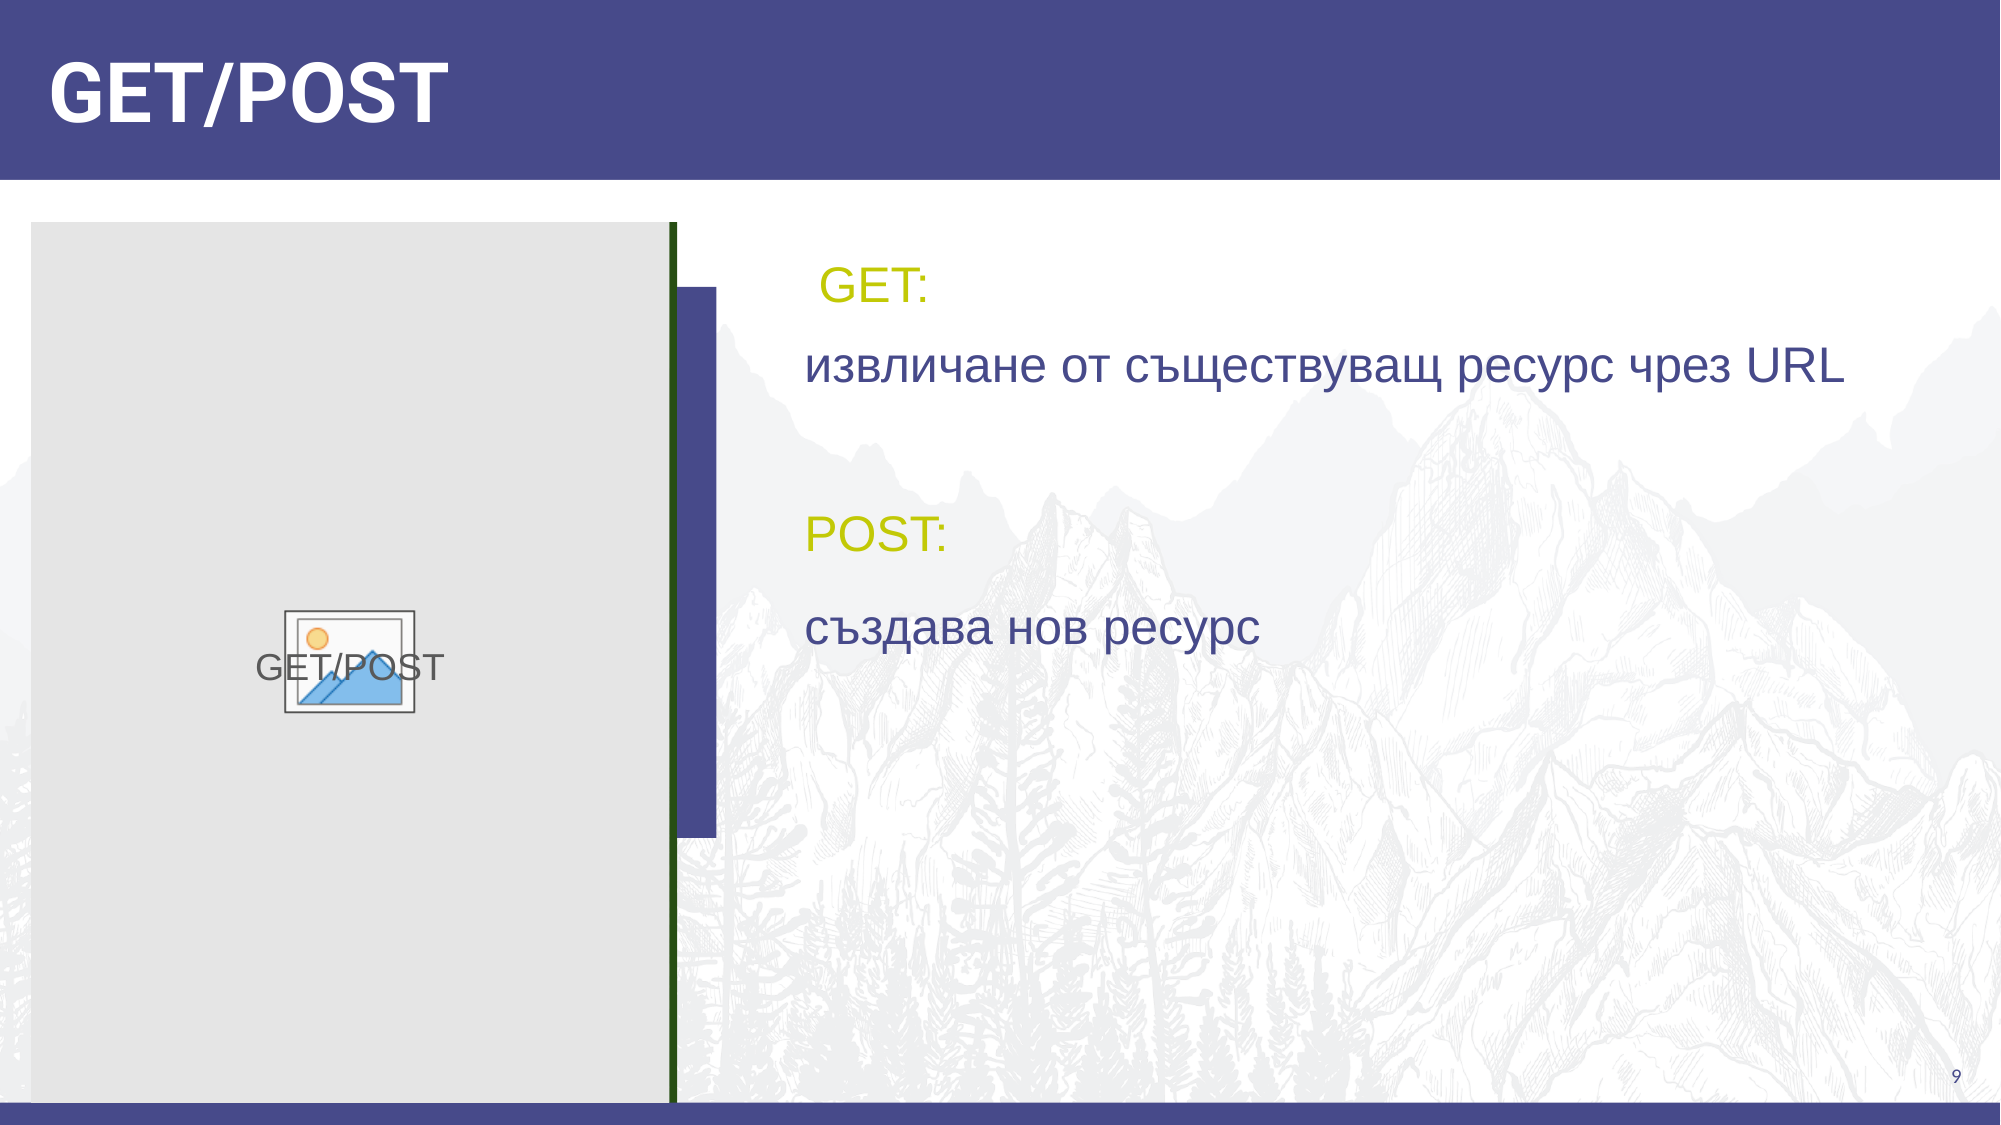

# GET/POST
,GET:
извличане от съществуващ ресурс чрез URL

POST:
създава нов ресурс

GET/POST
9